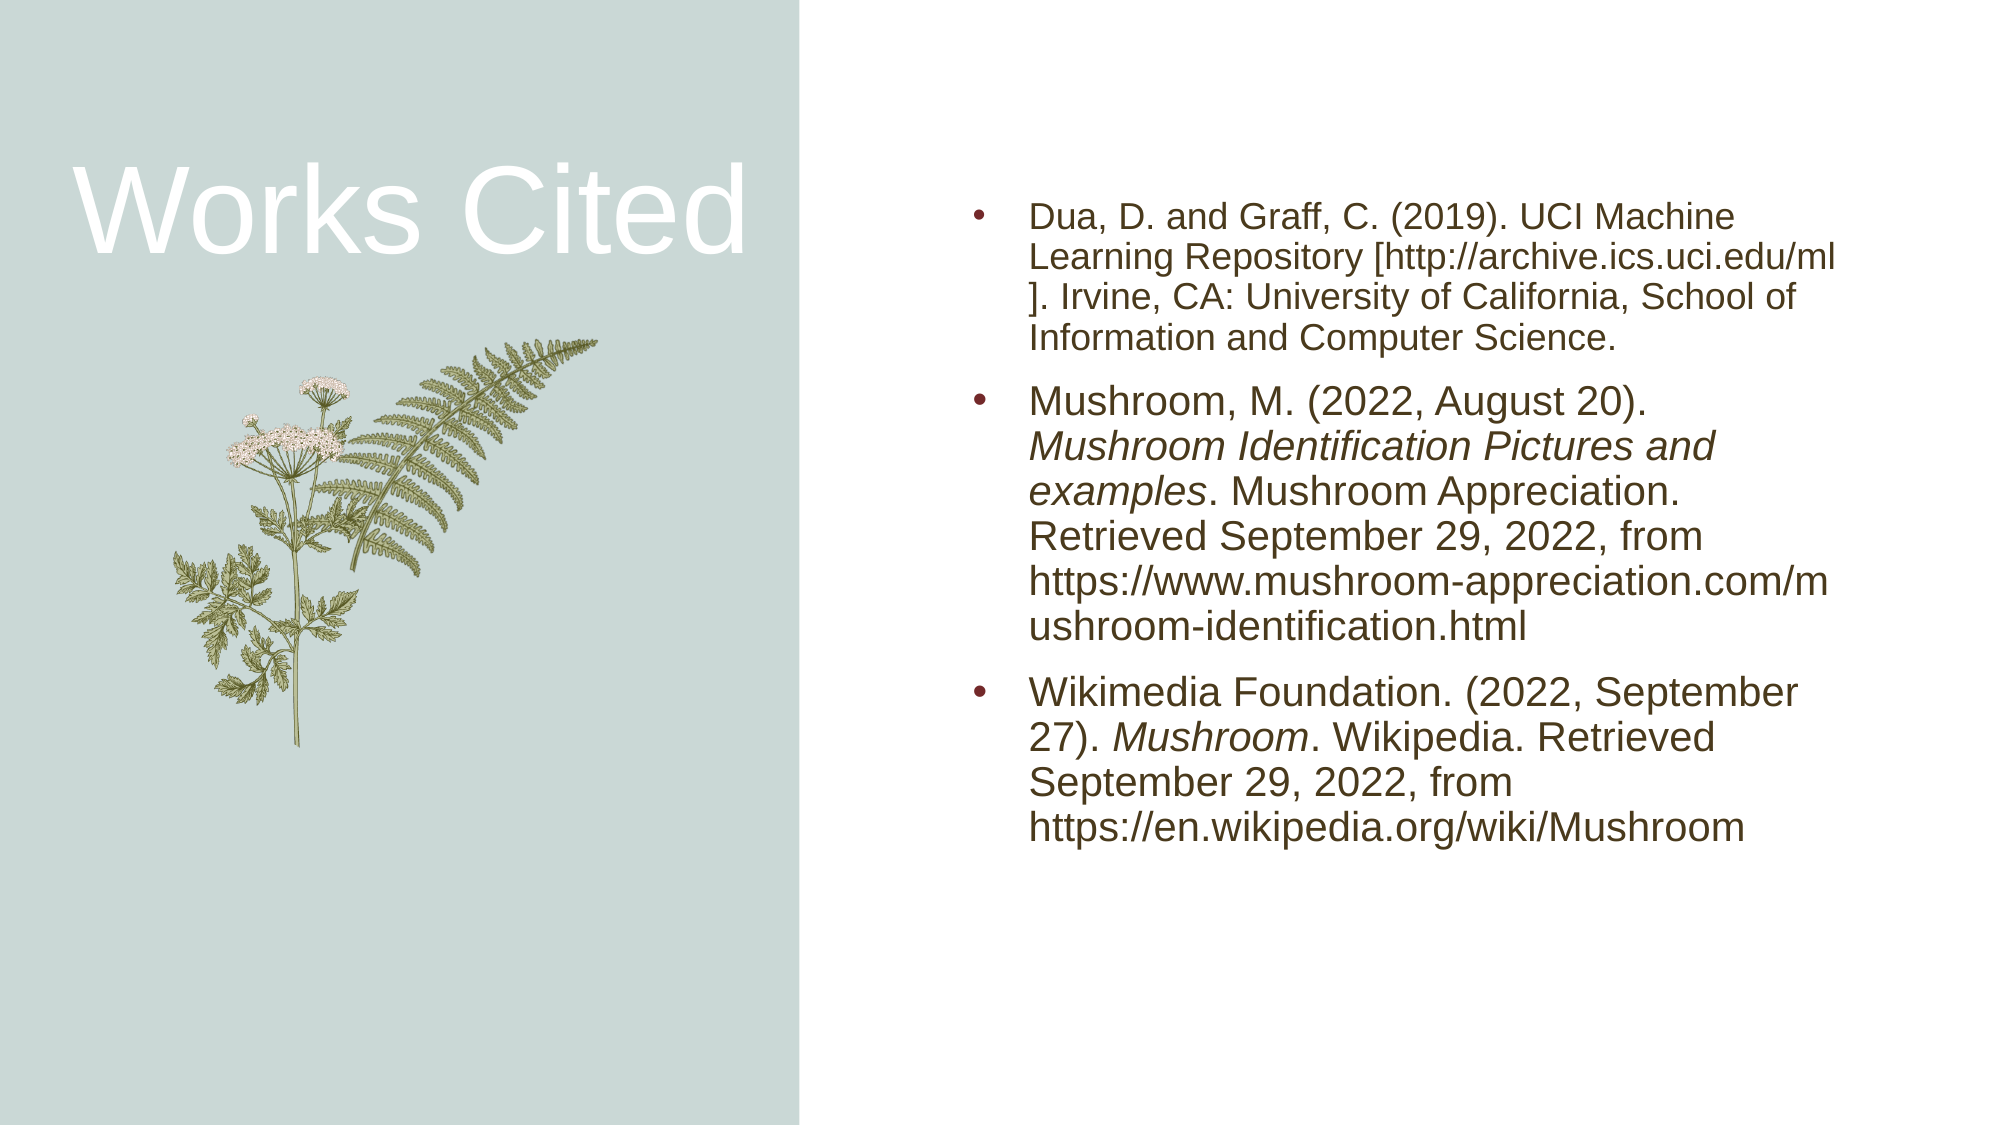

Works Cited
Dua, D. and Graff, C. (2019). UCI Machine Learning Repository [http://archive.ics.uci.edu/ml]. Irvine, CA: University of California, School of Information and Computer Science.
Mushroom, M. (2022, August 20). Mushroom Identification Pictures and examples. Mushroom Appreciation. Retrieved September 29, 2022, from https://www.mushroom-appreciation.com/mushroom-identification.html
Wikimedia Foundation. (2022, September 27). Mushroom. Wikipedia. Retrieved September 29, 2022, from https://en.wikipedia.org/wiki/Mushroom